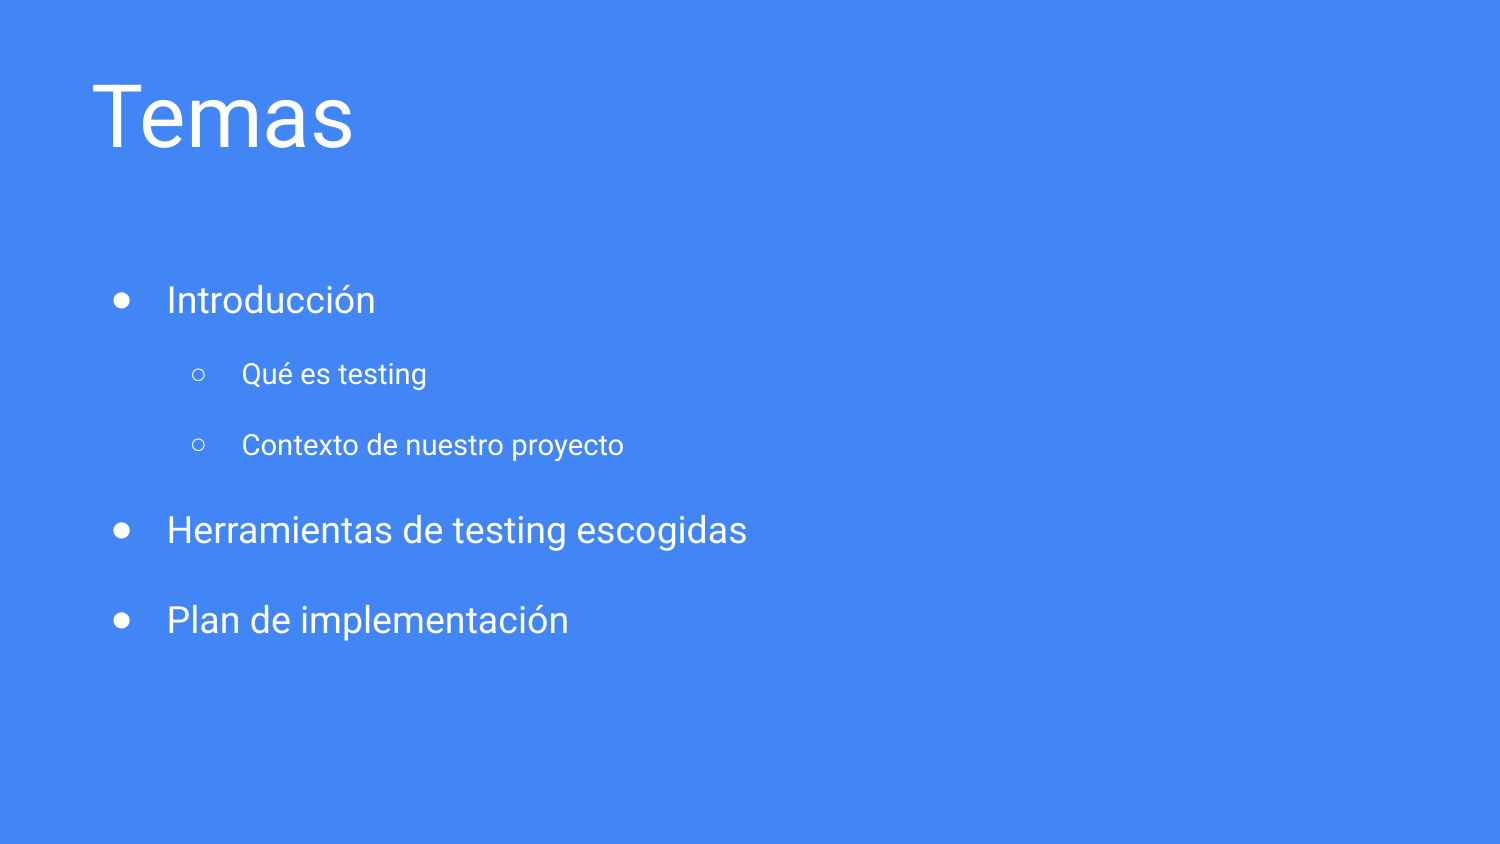

# Temas
Introducción
Qué es testing
Contexto de nuestro proyecto
Herramientas de testing escogidas
Plan de implementación